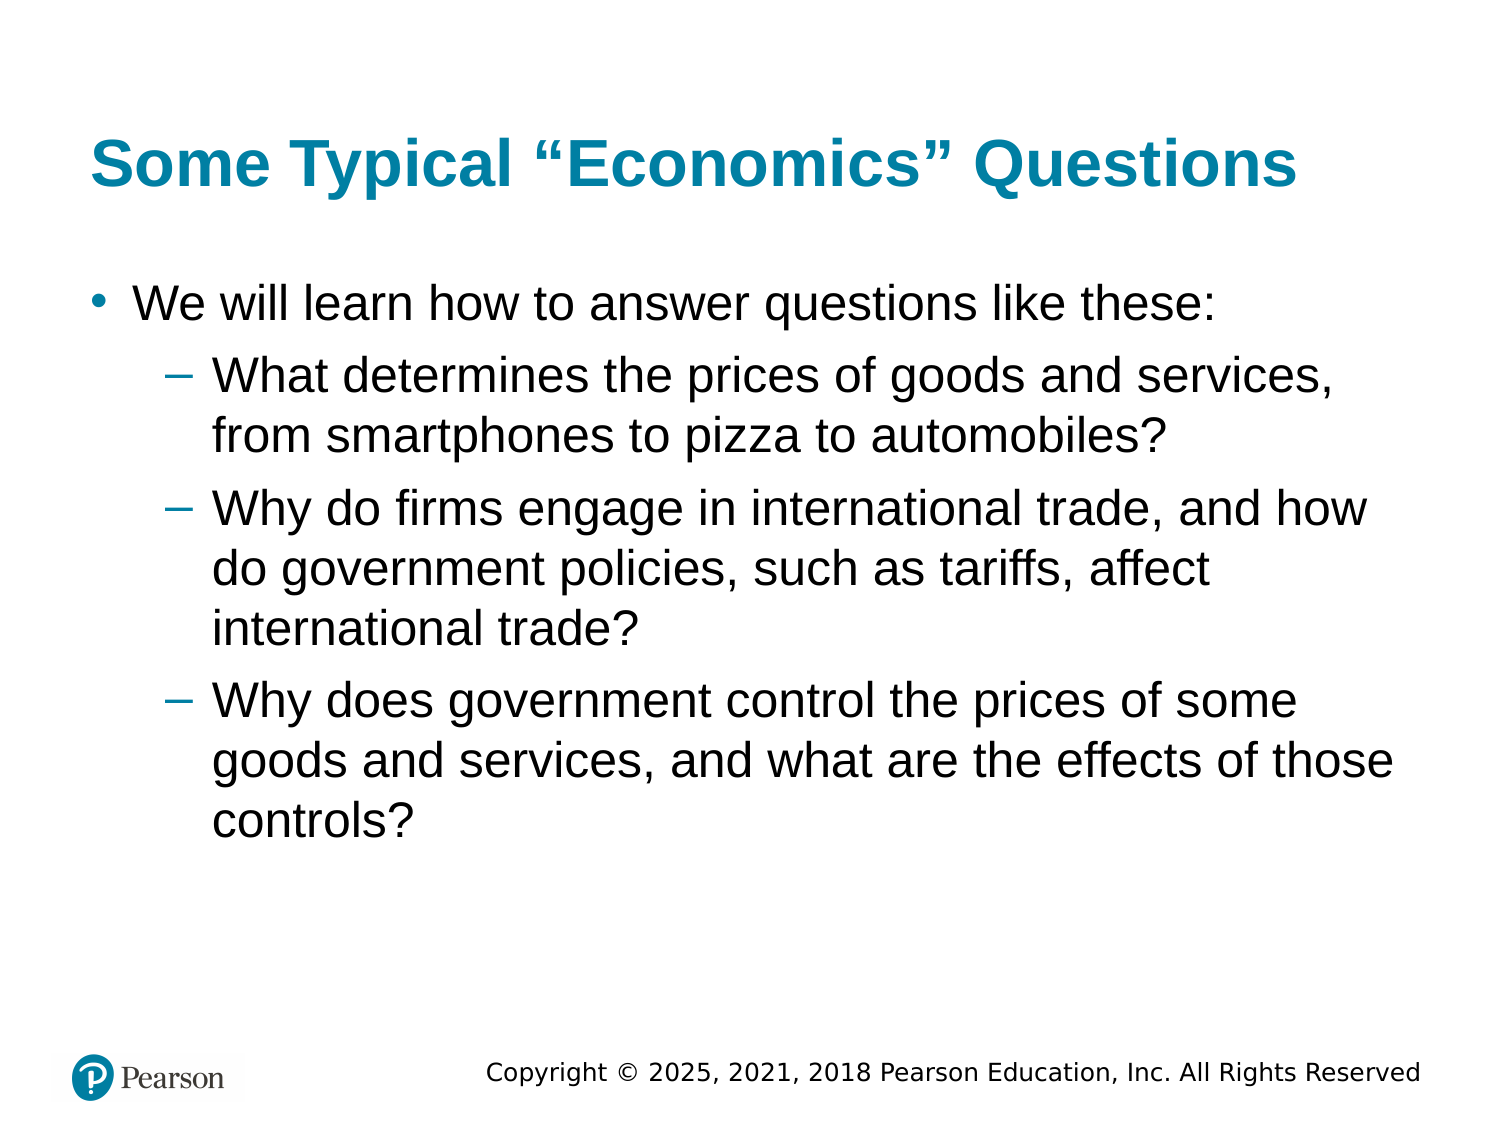

# Some Typical “Economics” Questions
We will learn how to answer questions like these:
What determines the prices of goods and services, from smartphones to pizza to automobiles?
Why do firms engage in international trade, and how do government policies, such as tariffs, affect international trade?
Why does government control the prices of some goods and services, and what are the effects of those controls?